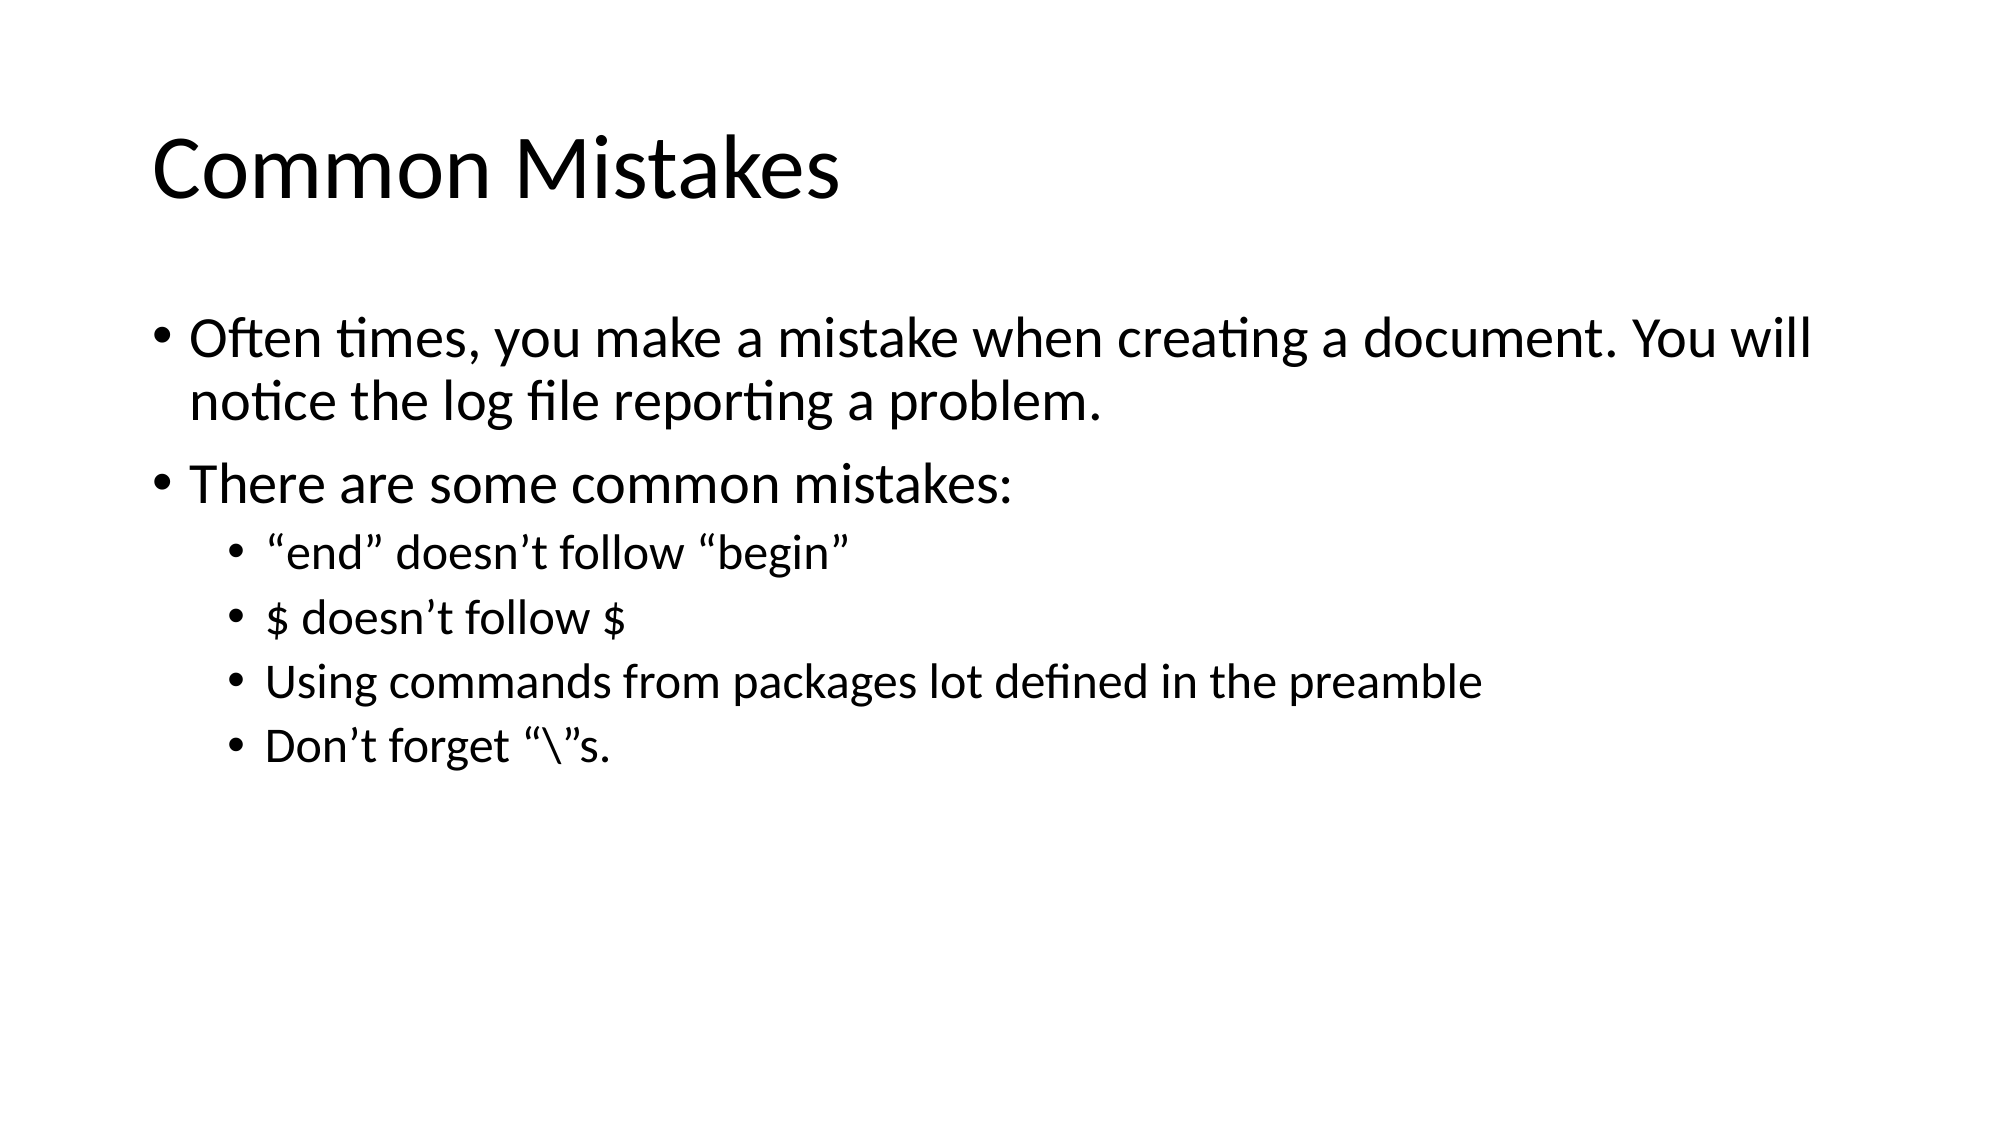

# Common Mistakes
Often times, you make a mistake when creating a document. You will notice the log file reporting a problem.
There are some common mistakes:
“end” doesn’t follow “begin”
$ doesn’t follow $
Using commands from packages lot defined in the preamble
Don’t forget “\”s.